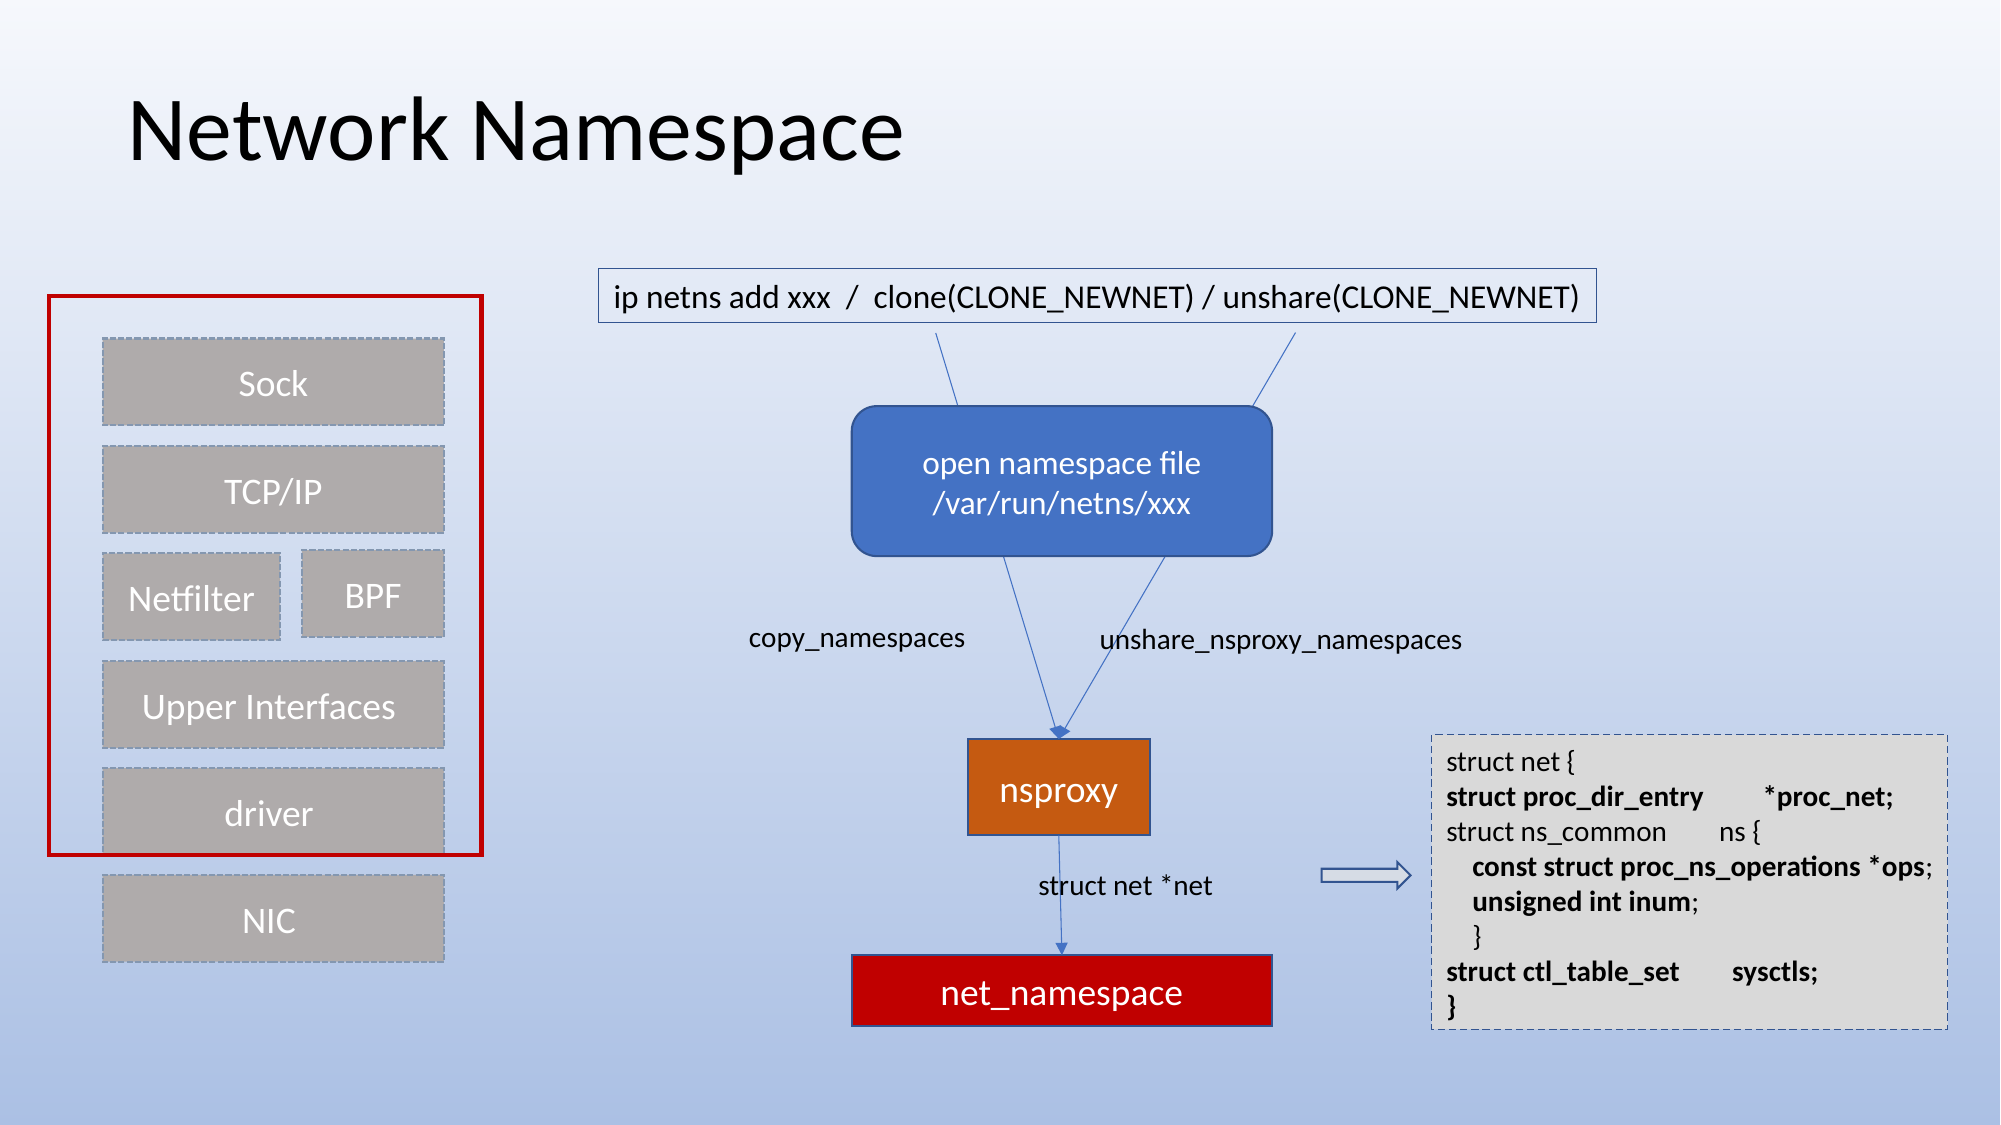

# Network Namespace
ip netns add xxx  /  clone(CLONE_NEWNET) / unshare(CLONE_NEWNET)

Sock
open namespace file /var/run/netns/xxx
TCP/IP
BPF
Netfilter
copy_namespaces
unshare_nsproxy_namespaces
Upper Interfaces
struct net {
struct proc_dir_entry         *proc_net;
struct ns_common        ns {
    const struct proc_ns_operations *ops;
    unsigned int inum;
    }
struct ctl_table_set        sysctls;
}

nsproxy
driver
struct net *net
NIC
net_namespace